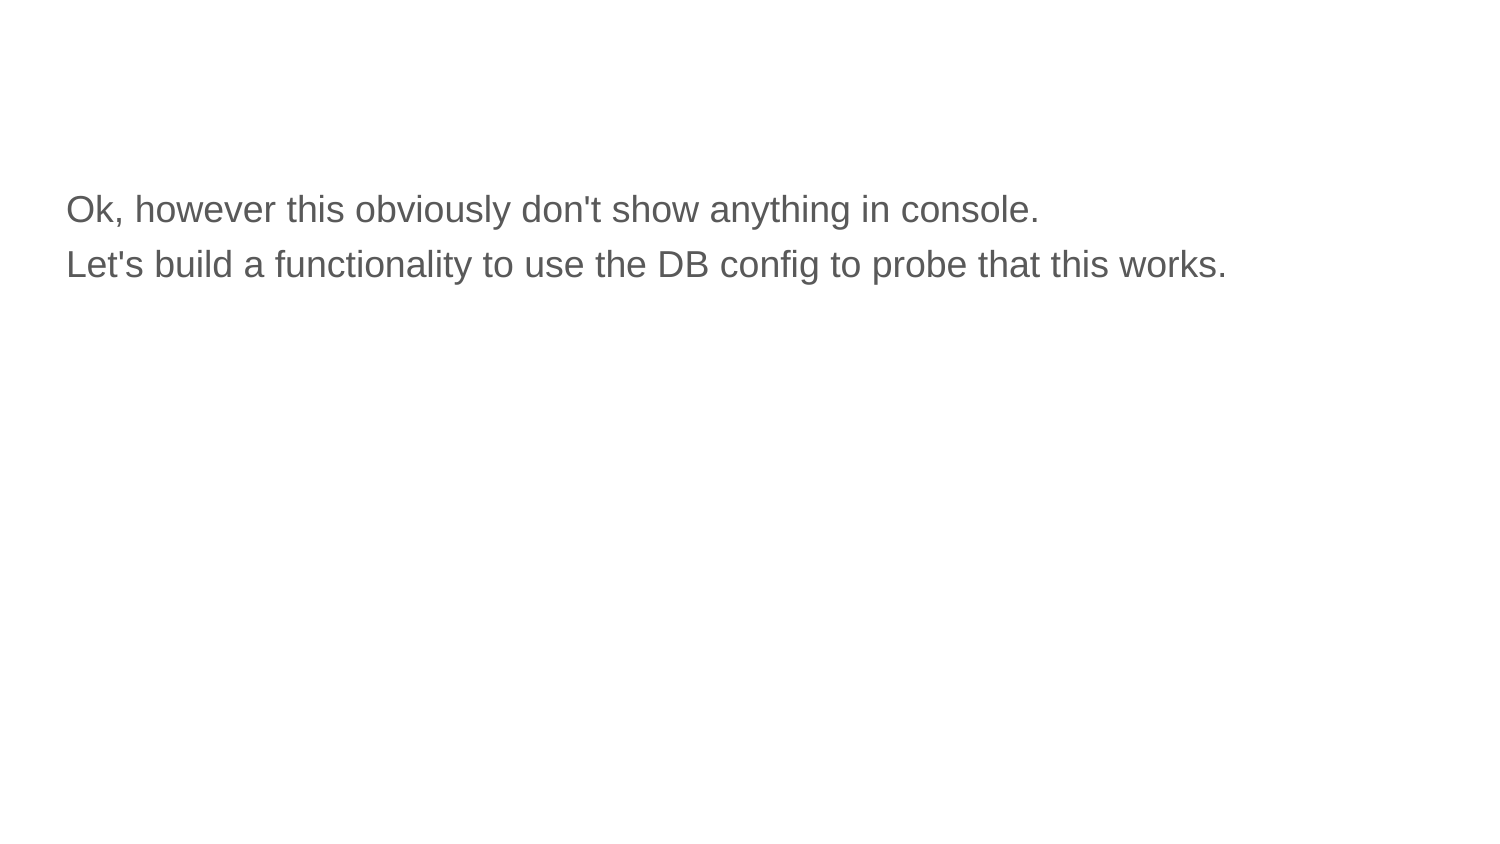

#
Ok, however this obviously don't show anything in console.
Let's build a functionality to use the DB config to probe that this works.